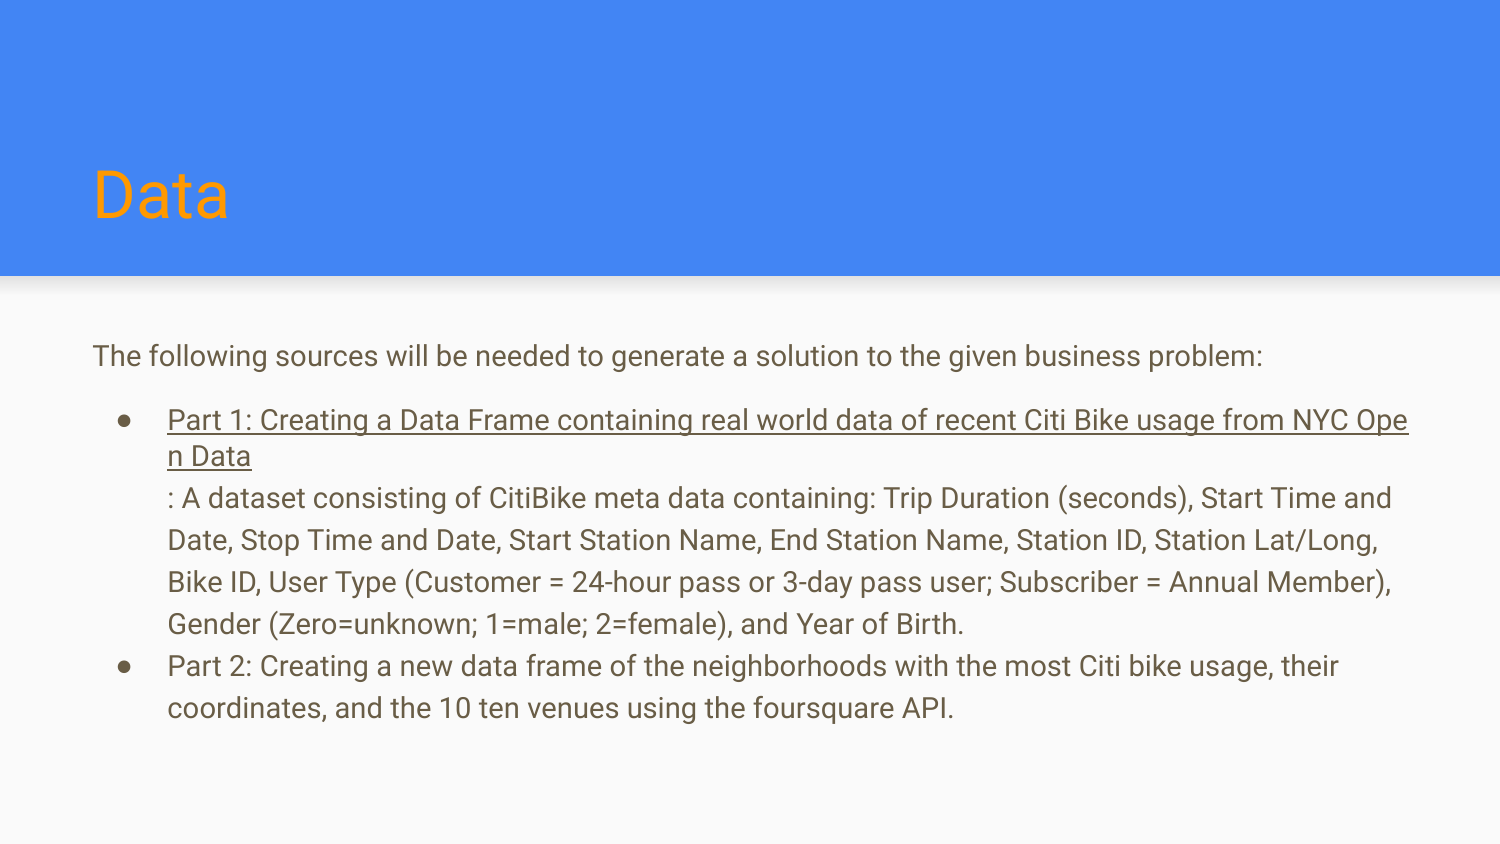

# Data
The following sources will be needed to generate a solution to the given business problem:
Part 1: Creating a Data Frame containing real world data of recent Citi Bike usage from NYC Open Data: A dataset consisting of CitiBike meta data containing: Trip Duration (seconds), Start Time and Date, Stop Time and Date, Start Station Name, End Station Name, Station ID, Station Lat/Long, Bike ID, User Type (Customer = 24-hour pass or 3-day pass user; Subscriber = Annual Member), Gender (Zero=unknown; 1=male; 2=female), and Year of Birth.
Part 2: Creating a new data frame of the neighborhoods with the most Citi bike usage, their coordinates, and the 10 ten venues using the foursquare API.